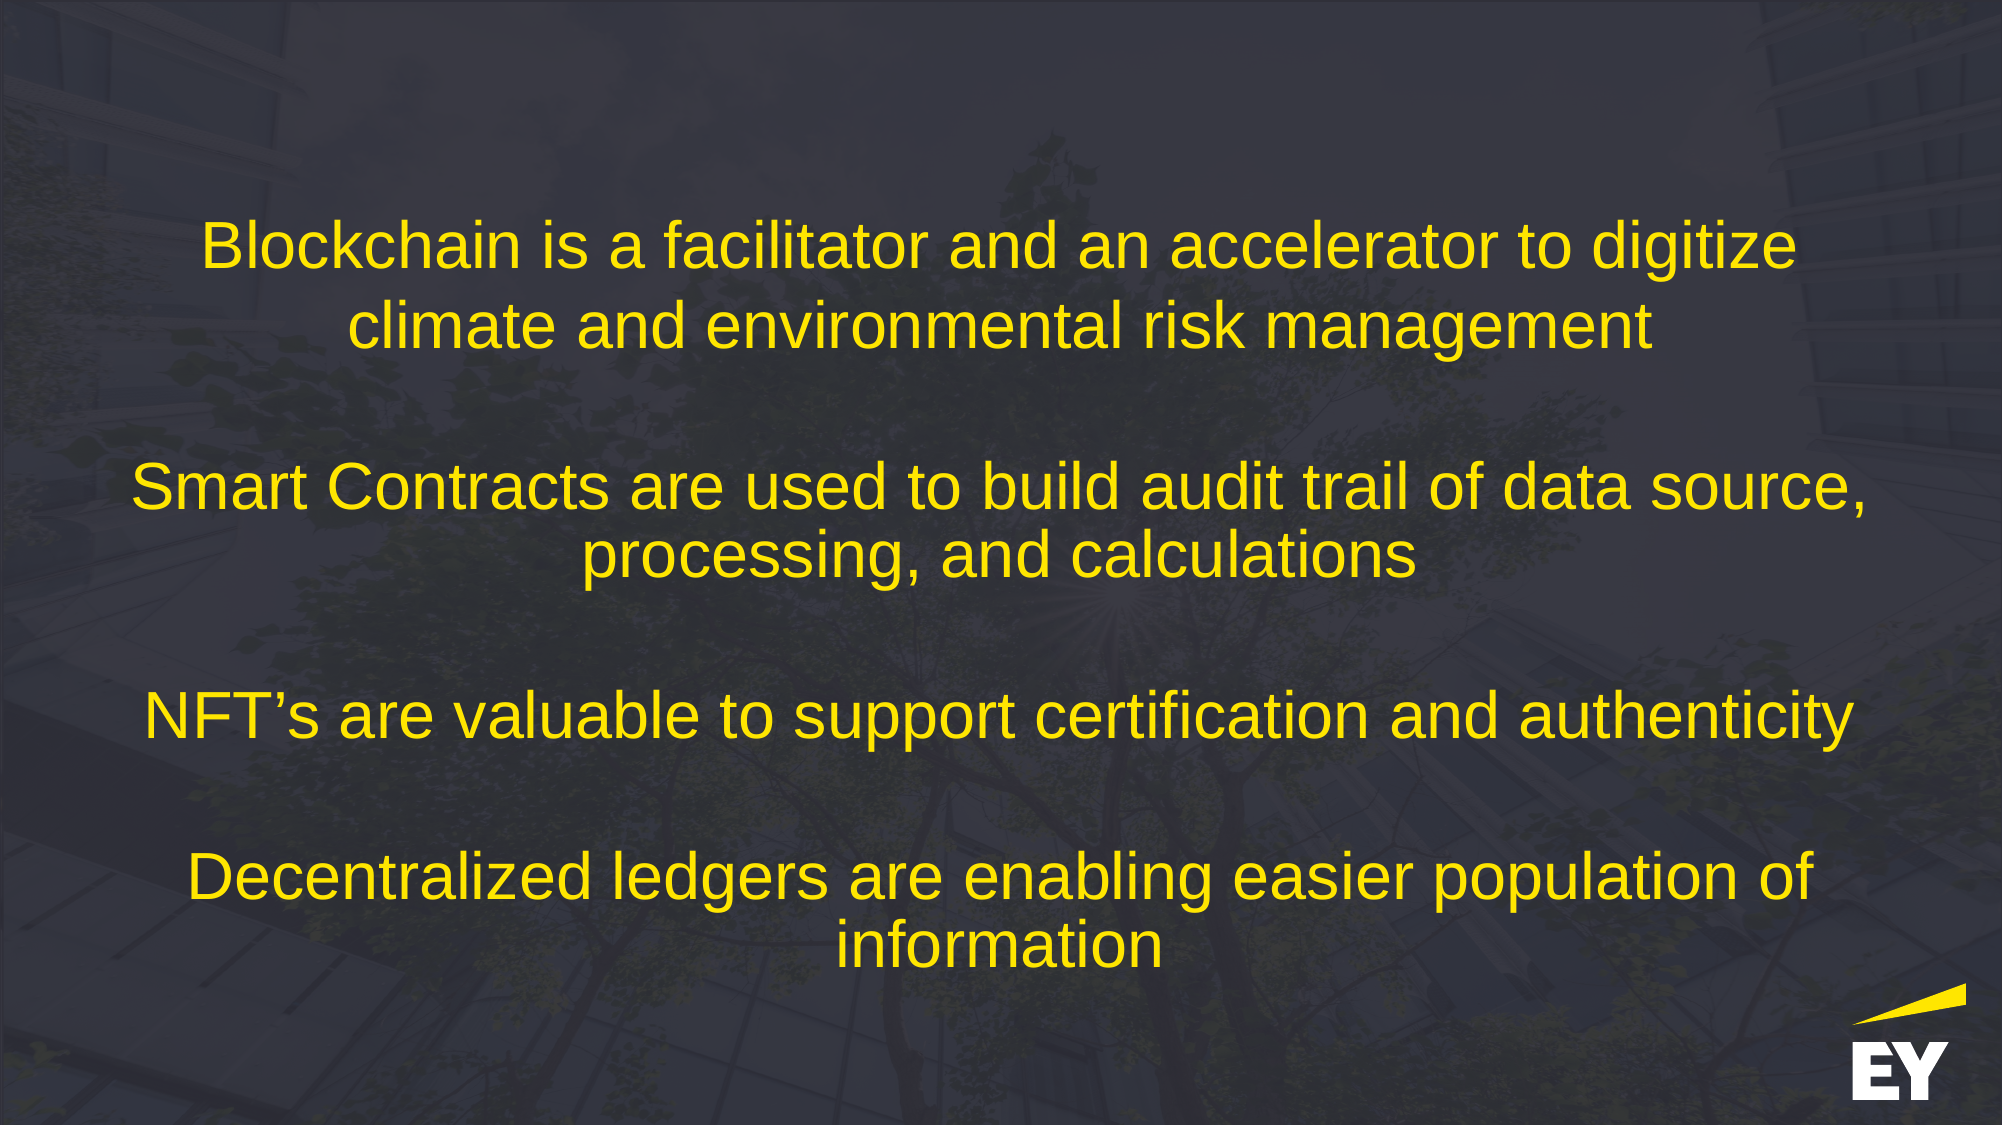

Blockchain is a facilitator and an accelerator to digitize
climate and environmental risk management

Smart Contracts are used to build audit trail of data source, processing, and calculations

NFT’s are valuable to support certification and authenticity

Decentralized ledgers are enabling easier population of information